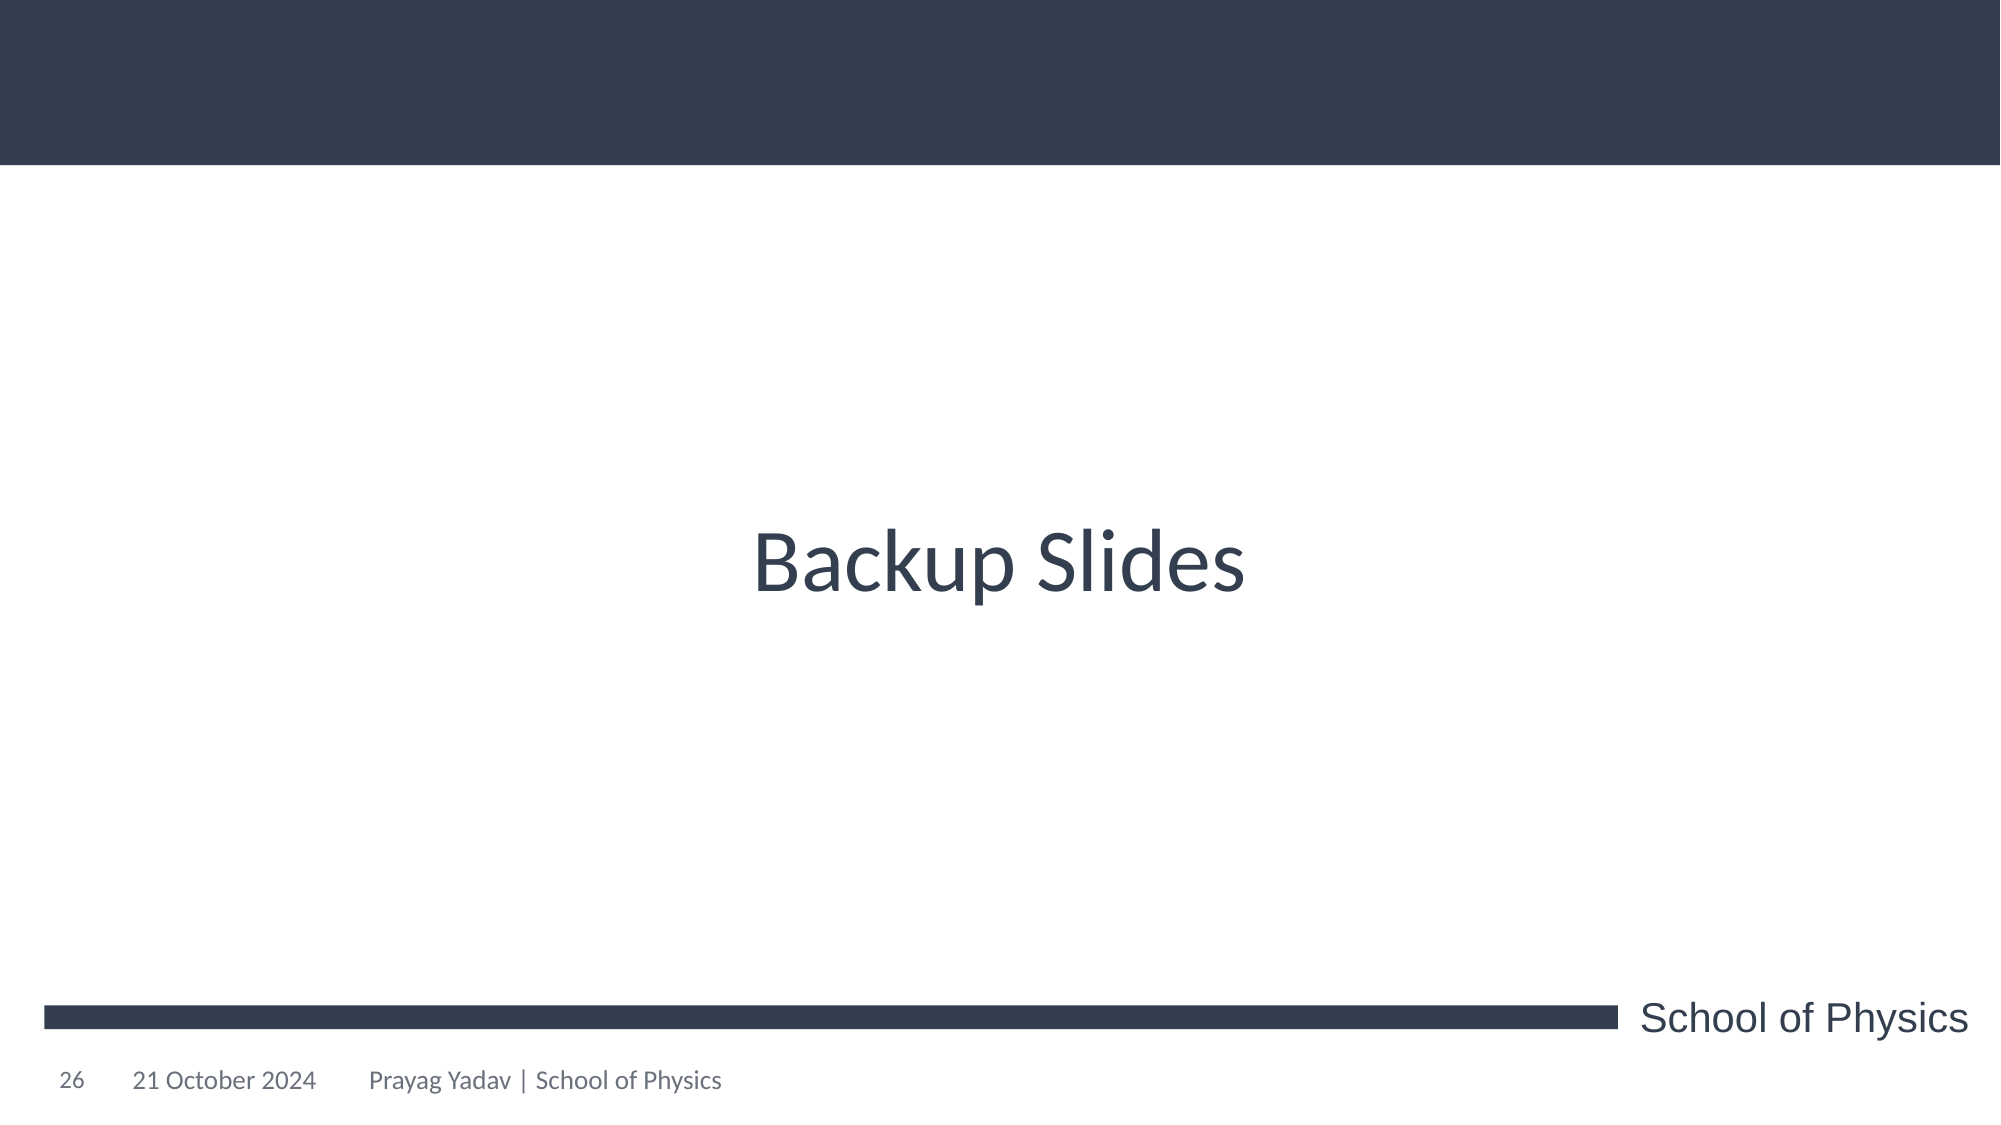

# Backup Slides
26
21 October 2024
Prayag Yadav | School of Physics